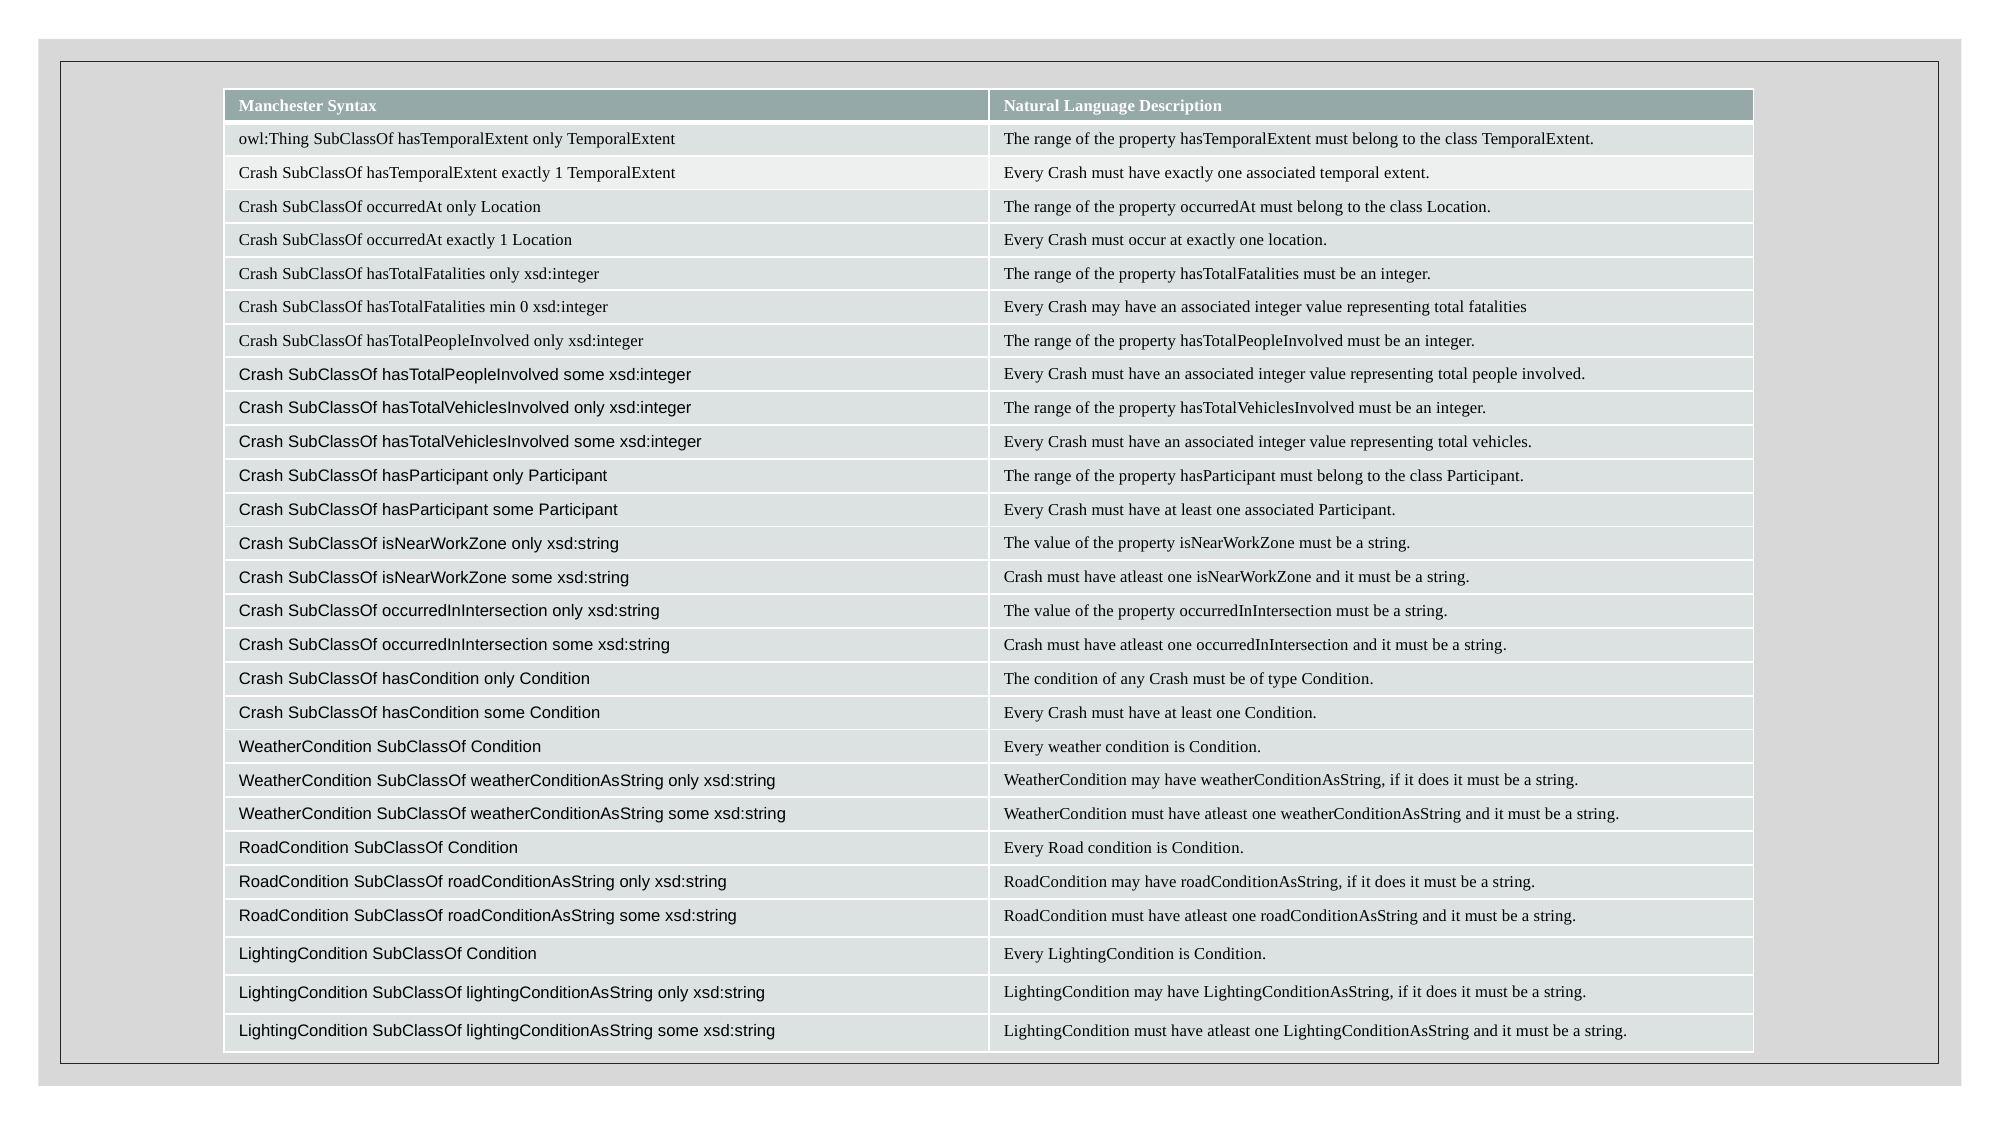

| Manchester Syntax | Natural Language Description |
| --- | --- |
| owl:Thing SubClassOf hasTemporalExtent only TemporalExtent | The range of the property hasTemporalExtent must belong to the class TemporalExtent. |
| Crash SubClassOf hasTemporalExtent exactly 1 TemporalExtent | Every Crash must have exactly one associated temporal extent. |
| Crash SubClassOf occurredAt only Location | The range of the property occurredAt must belong to the class Location. |
| Crash SubClassOf occurredAt exactly 1 Location | Every Crash must occur at exactly one location. |
| Crash SubClassOf hasTotalFatalities only xsd:integer | The range of the property hasTotalFatalities must be an integer. |
| Crash SubClassOf hasTotalFatalities min 0 xsd:integer | Every Crash may have an associated integer value representing total fatalities |
| Crash SubClassOf hasTotalPeopleInvolved only xsd:integer | The range of the property hasTotalPeopleInvolved must be an integer. |
| Crash SubClassOf hasTotalPeopleInvolved some xsd:integer | Every Crash must have an associated integer value representing total people involved. |
| Crash SubClassOf hasTotalVehiclesInvolved only xsd:integer | The range of the property hasTotalVehiclesInvolved must be an integer. |
| Crash SubClassOf hasTotalVehiclesInvolved some xsd:integer | Every Crash must have an associated integer value representing total vehicles. |
| Crash SubClassOf hasParticipant only Participant | The range of the property hasParticipant must belong to the class Participant. |
| Crash SubClassOf hasParticipant some Participant | Every Crash must have at least one associated Participant. |
| Crash SubClassOf isNearWorkZone only xsd:string | The value of the property isNearWorkZone must be a string. |
| Crash SubClassOf isNearWorkZone some xsd:string | Crash must have atleast one isNearWorkZone and it must be a string. |
| Crash SubClassOf occurredInIntersection only xsd:string | The value of the property occurredInIntersection must be a string. |
| Crash SubClassOf occurredInIntersection some xsd:string | Crash must have atleast one occurredInIntersection and it must be a string. |
| Crash SubClassOf hasCondition only Condition | The condition of any Crash must be of type Condition. |
| Crash SubClassOf hasCondition some Condition | Every Crash must have at least one Condition. |
| WeatherCondition SubClassOf Condition | Every weather condition is Condition. |
| WeatherCondition SubClassOf weatherConditionAsString only xsd:string | WeatherCondition may have weatherConditionAsString, if it does it must be a string. |
| WeatherCondition SubClassOf weatherConditionAsString some xsd:string | WeatherCondition must have atleast one weatherConditionAsString and it must be a string. |
| RoadCondition SubClassOf Condition | Every Road condition is Condition. |
| RoadCondition SubClassOf roadConditionAsString only xsd:string | RoadCondition may have roadConditionAsString, if it does it must be a string. |
| RoadCondition SubClassOf roadConditionAsString some xsd:string | RoadCondition must have atleast one roadConditionAsString and it must be a string. |
| LightingCondition SubClassOf Condition | Every LightingCondition is Condition. |
| LightingCondition SubClassOf lightingConditionAsString only xsd:string | LightingCondition may have LightingConditionAsString, if it does it must be a string. |
| LightingCondition SubClassOf lightingConditionAsString some xsd:string | LightingCondition must have atleast one LightingConditionAsString and it must be a string. |